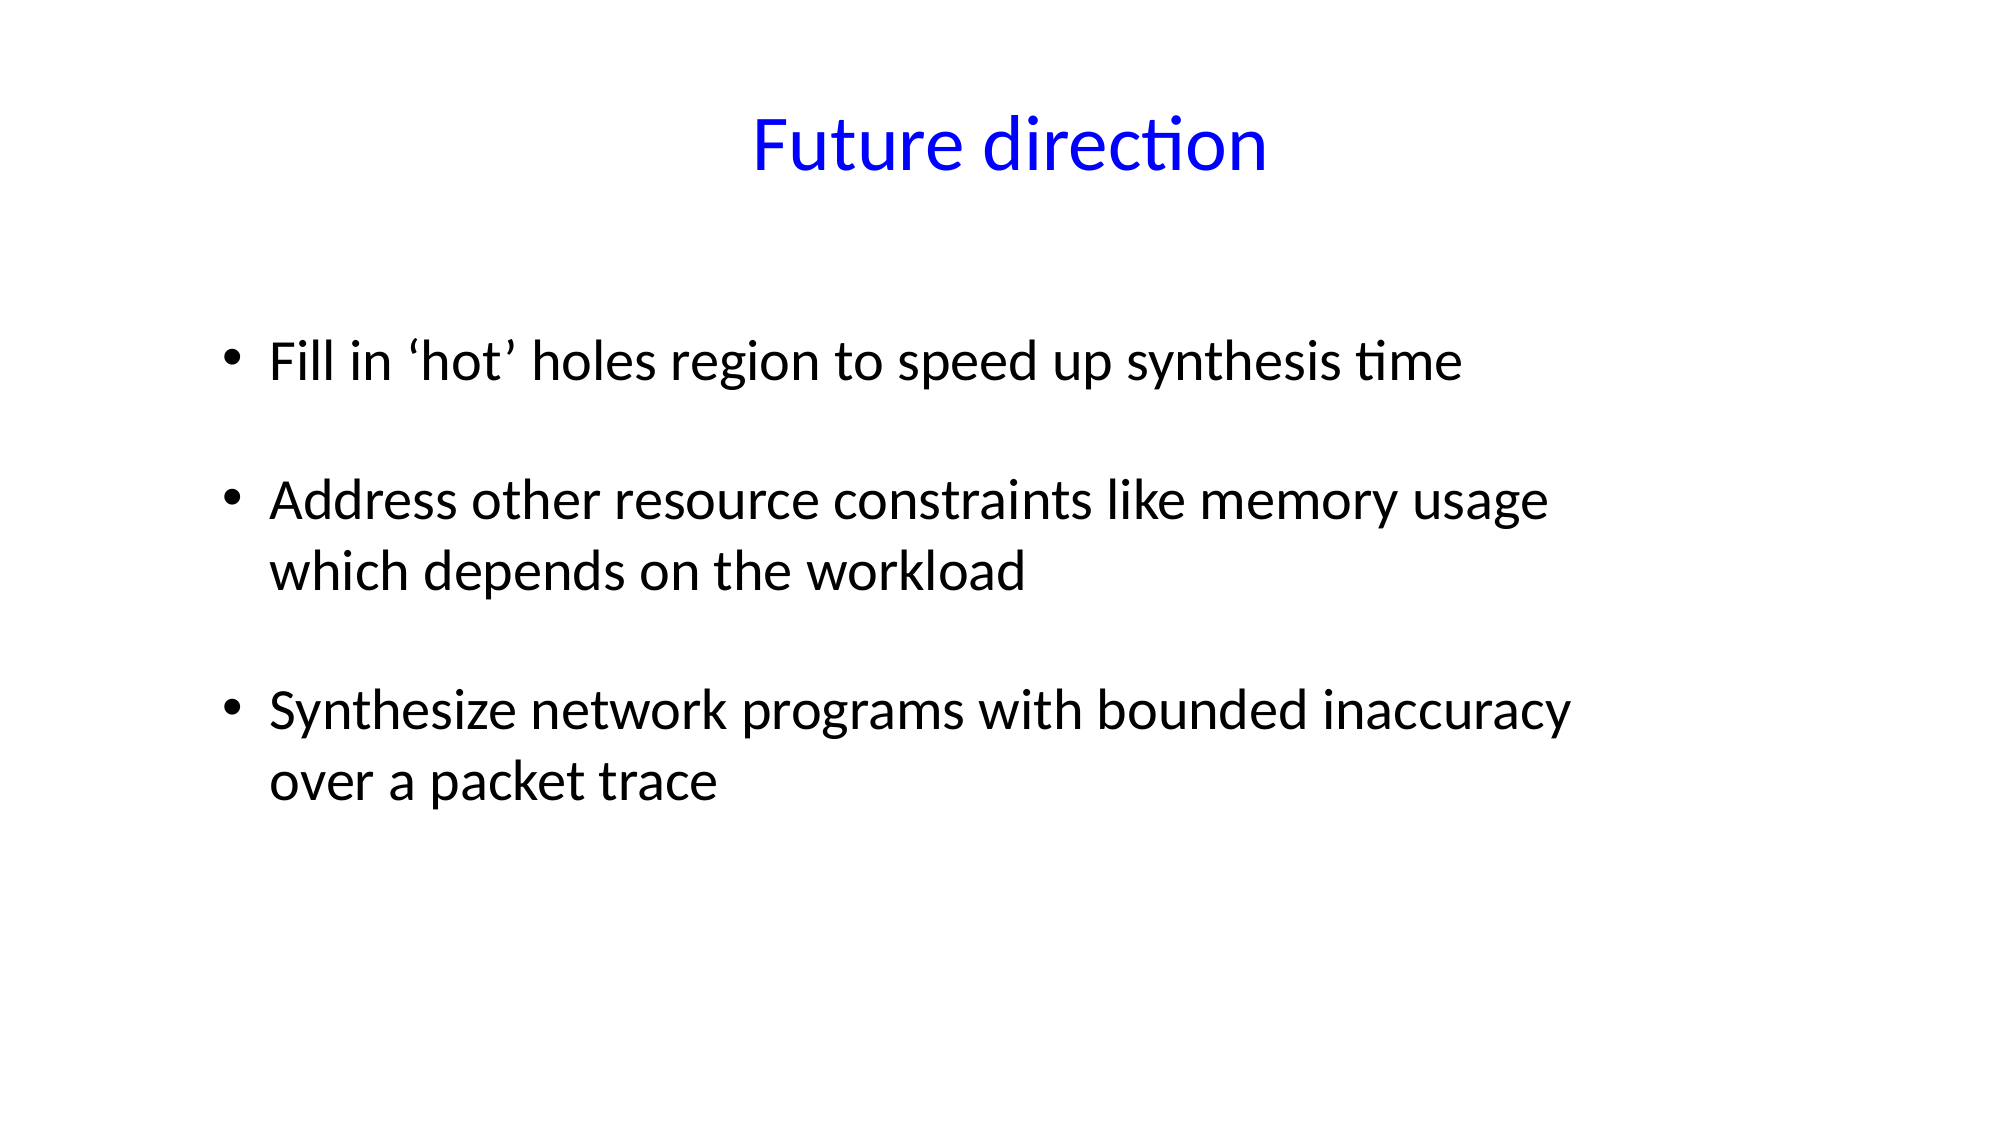

Future direction
Fill in ‘hot’ holes region to speed up synthesis time

Address other resource constraints like memory usage which depends on the workload

Synthesize network programs with bounded inaccuracy over a packet trace